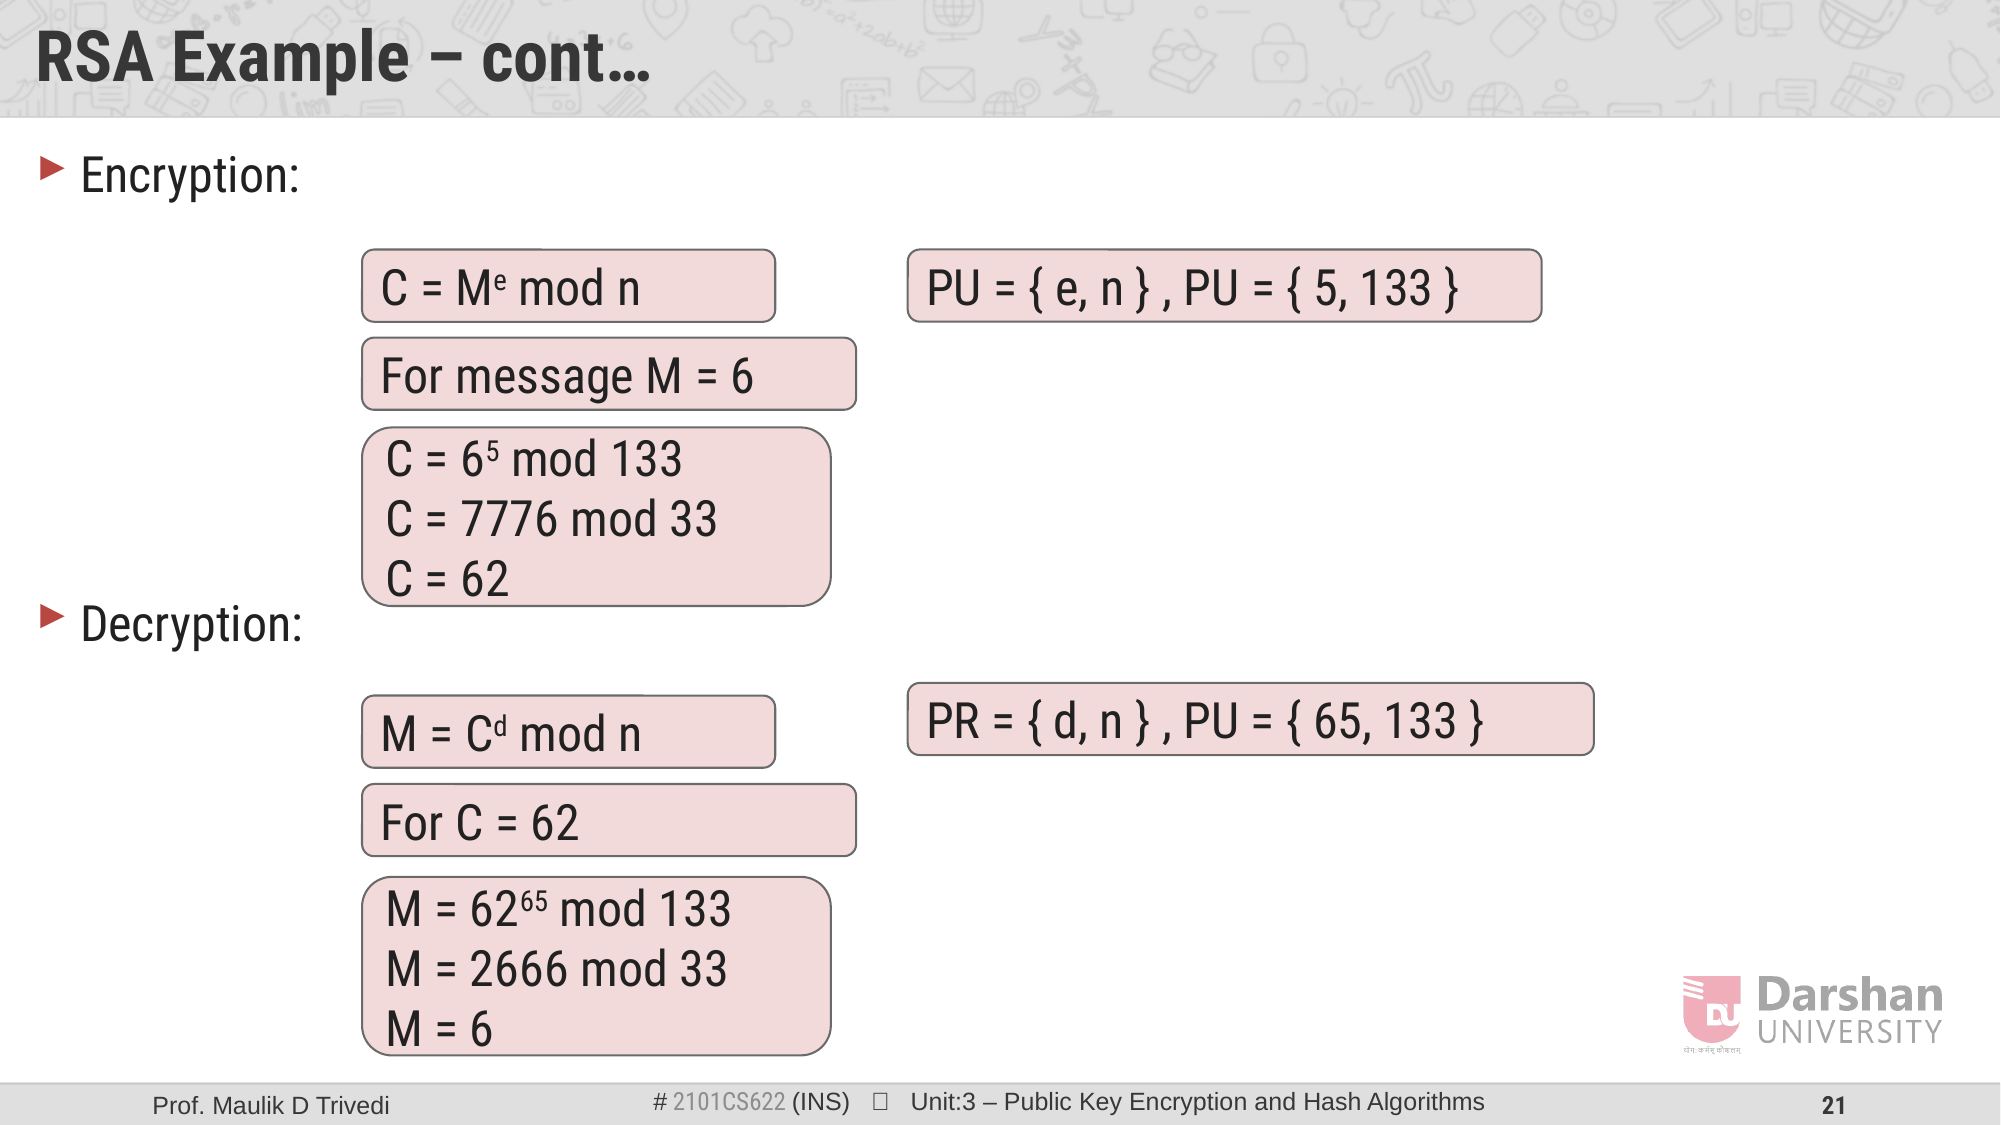

# RSA Example – cont…
Encryption:

Decryption:

C = Me mod n
PU = { e, n } , PU = { 5, 133 }
For message M = 6
C = 65 mod 133
C = 7776 mod 33
C = 62

PR = { d, n } , PU = { 65, 133 }
M = Cd mod n
For C = 62
M = 6265 mod 133
M = 2666 mod 33
M = 6